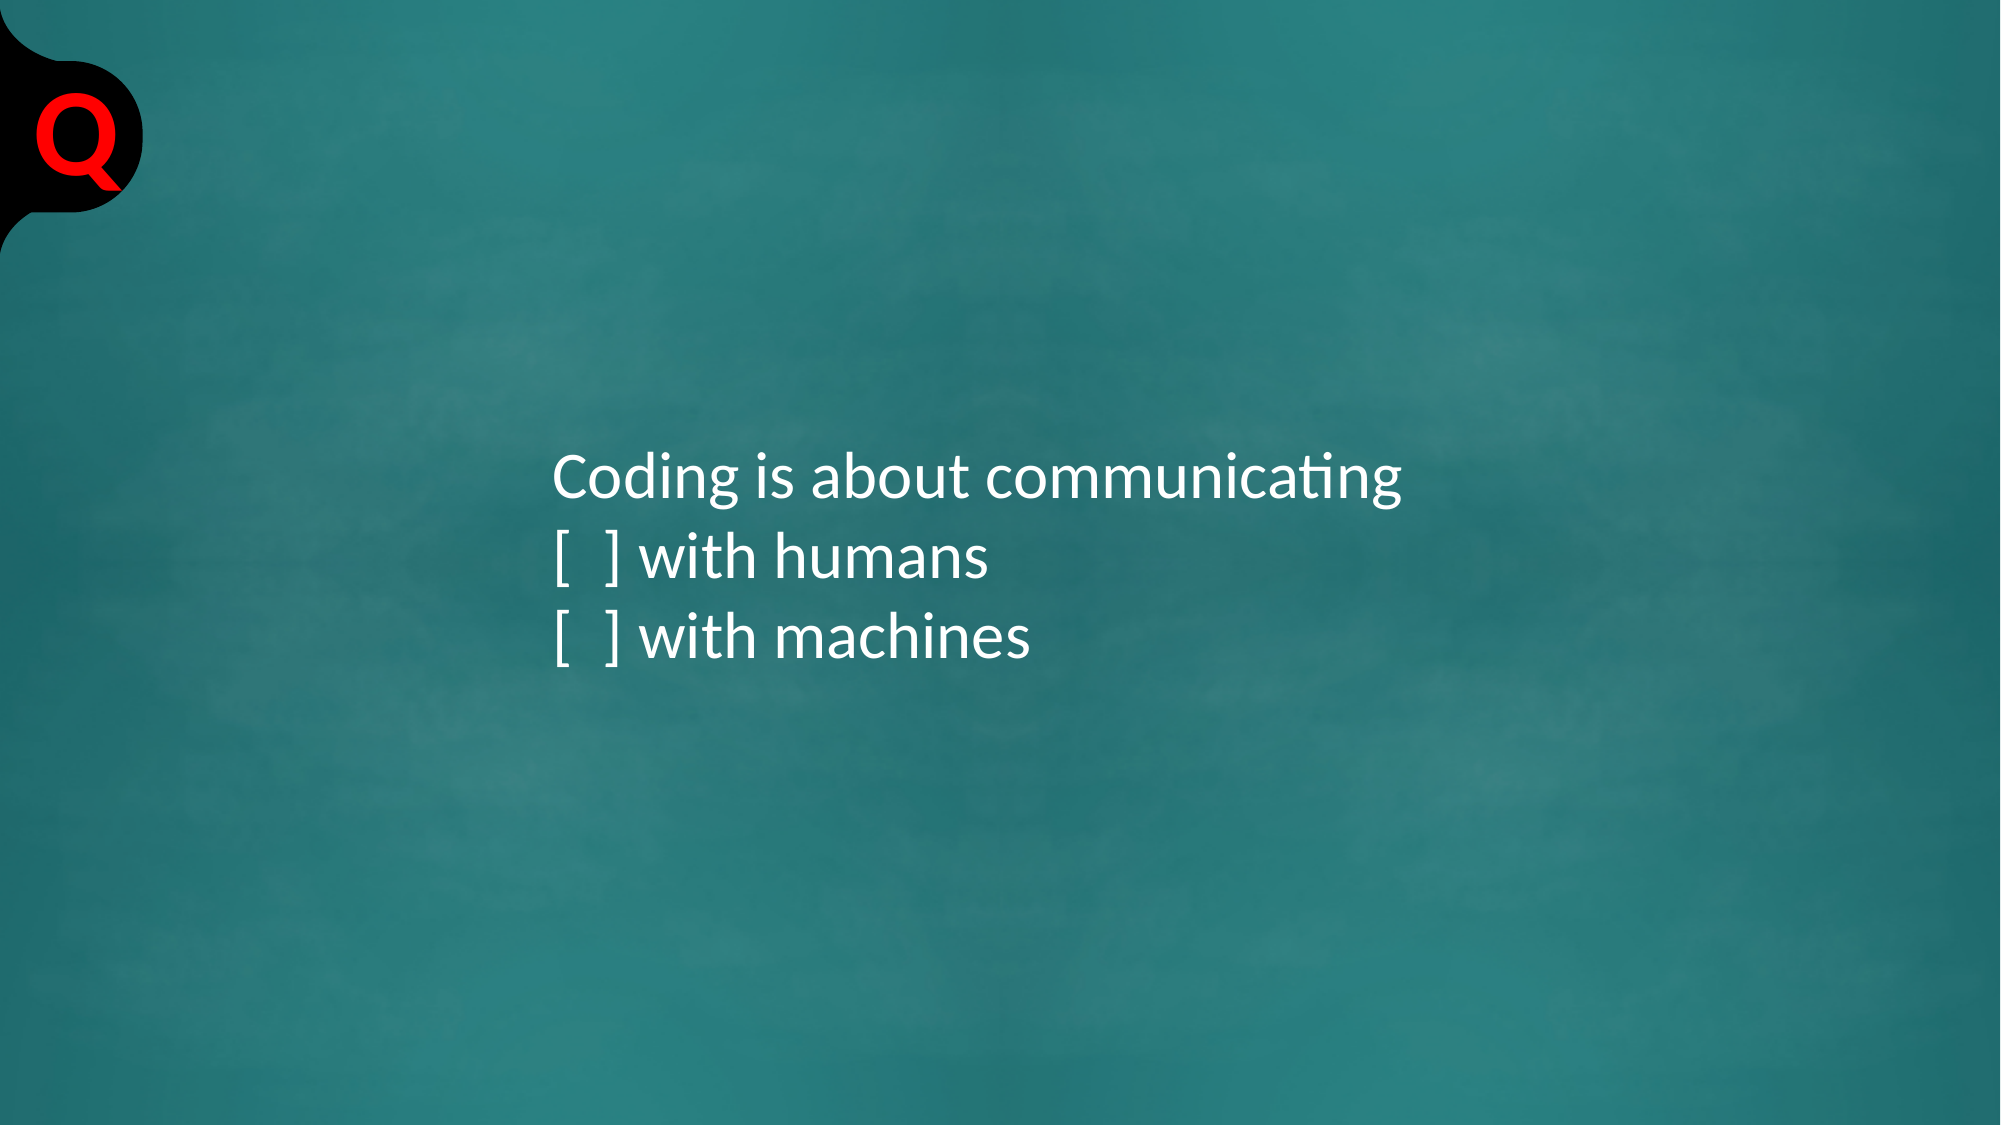

Coding is about communicating
[  ] with humans
[  ] with machines